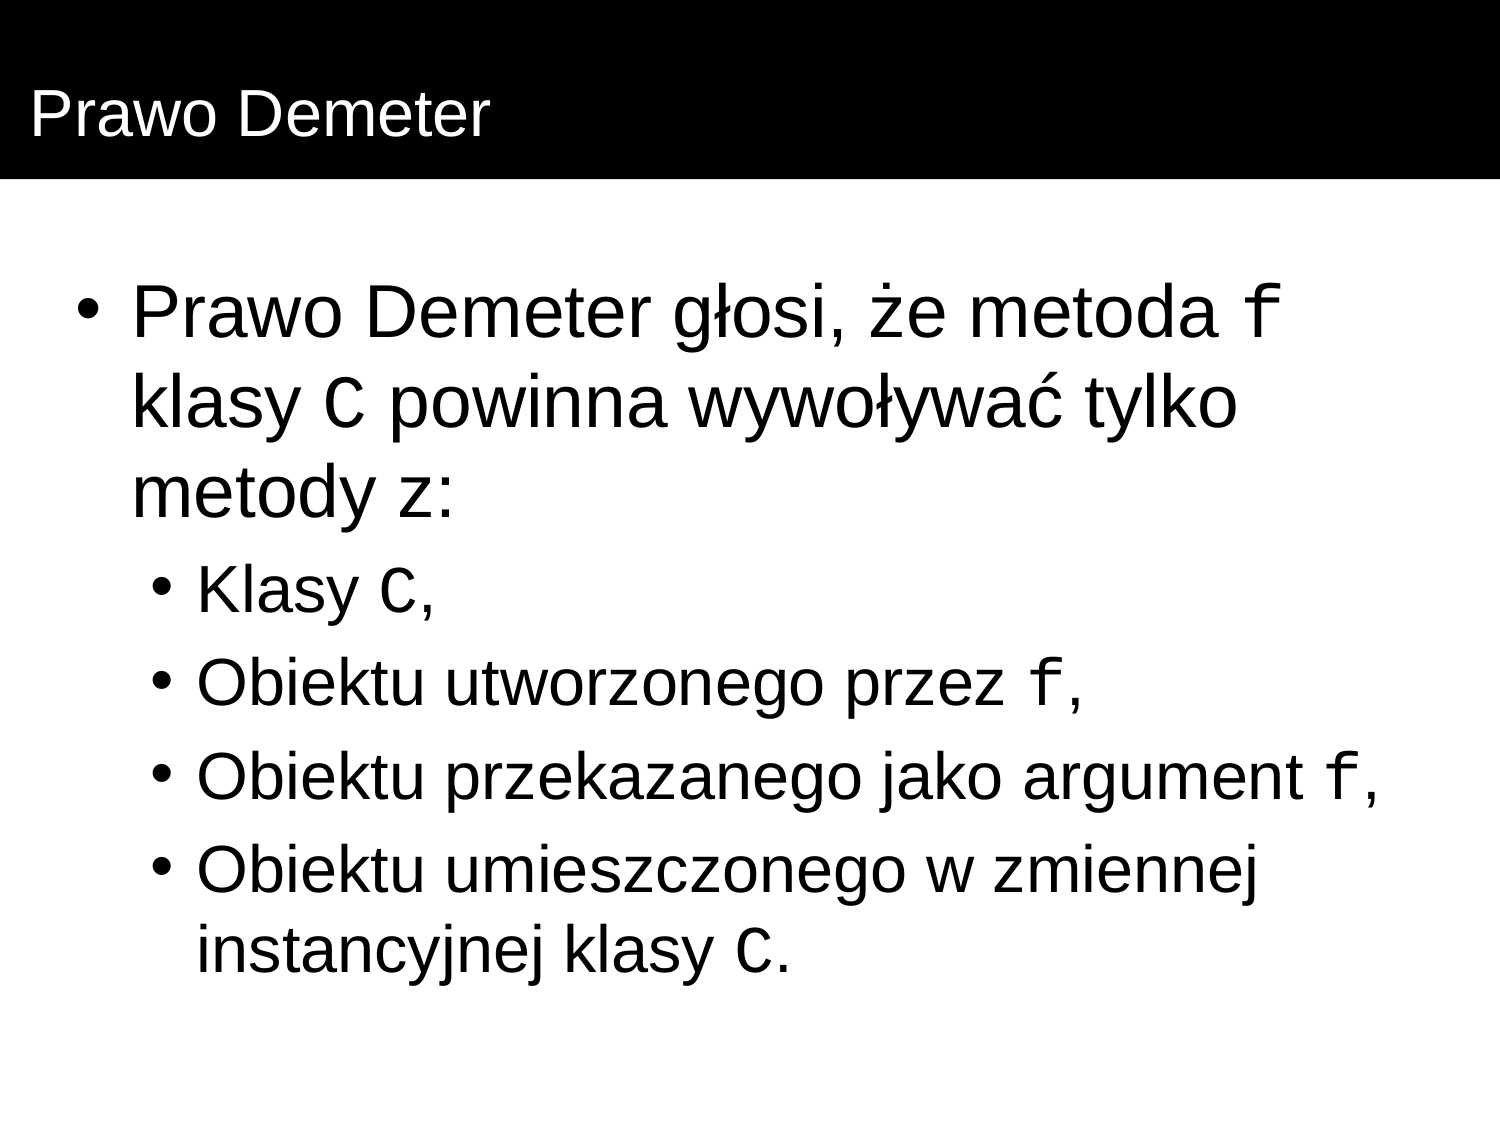

# Prawo Demeter
Prawo Demeter głosi, że metoda f klasy C powinna wywoływać tylko metody z:
Klasy C,
Obiektu utworzonego przez f,
Obiektu przekazanego jako argument f,
Obiektu umieszczonego w zmiennej instancyjnej klasy C.